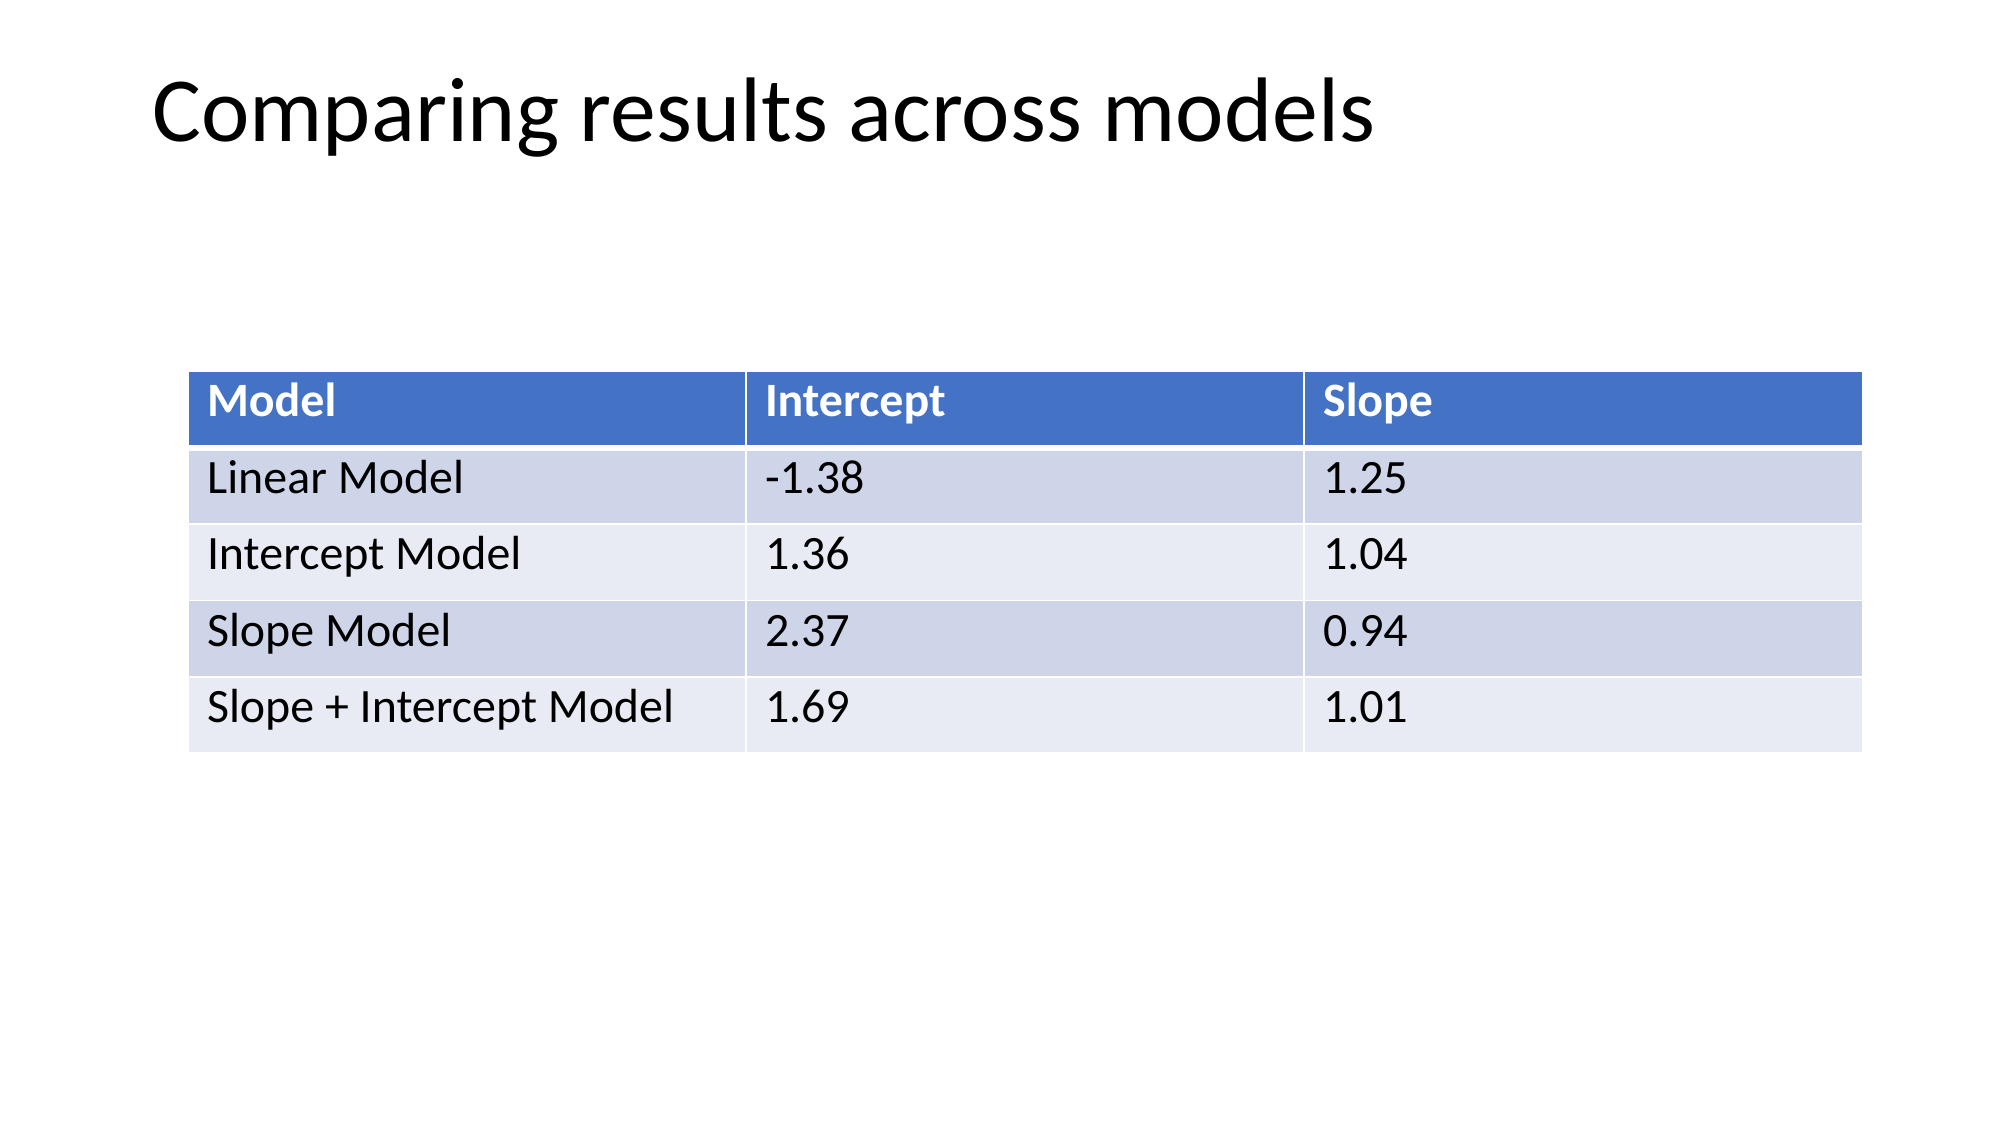

# Comparing results across models
| Model | Intercept | Slope |
| --- | --- | --- |
| Linear Model | -1.38 | 1.25 |
| Intercept Model | 1.36 | 1.04 |
| Slope Model | 2.37 | 0.94 |
| Slope + Intercept Model | 1.69 | 1.01 |